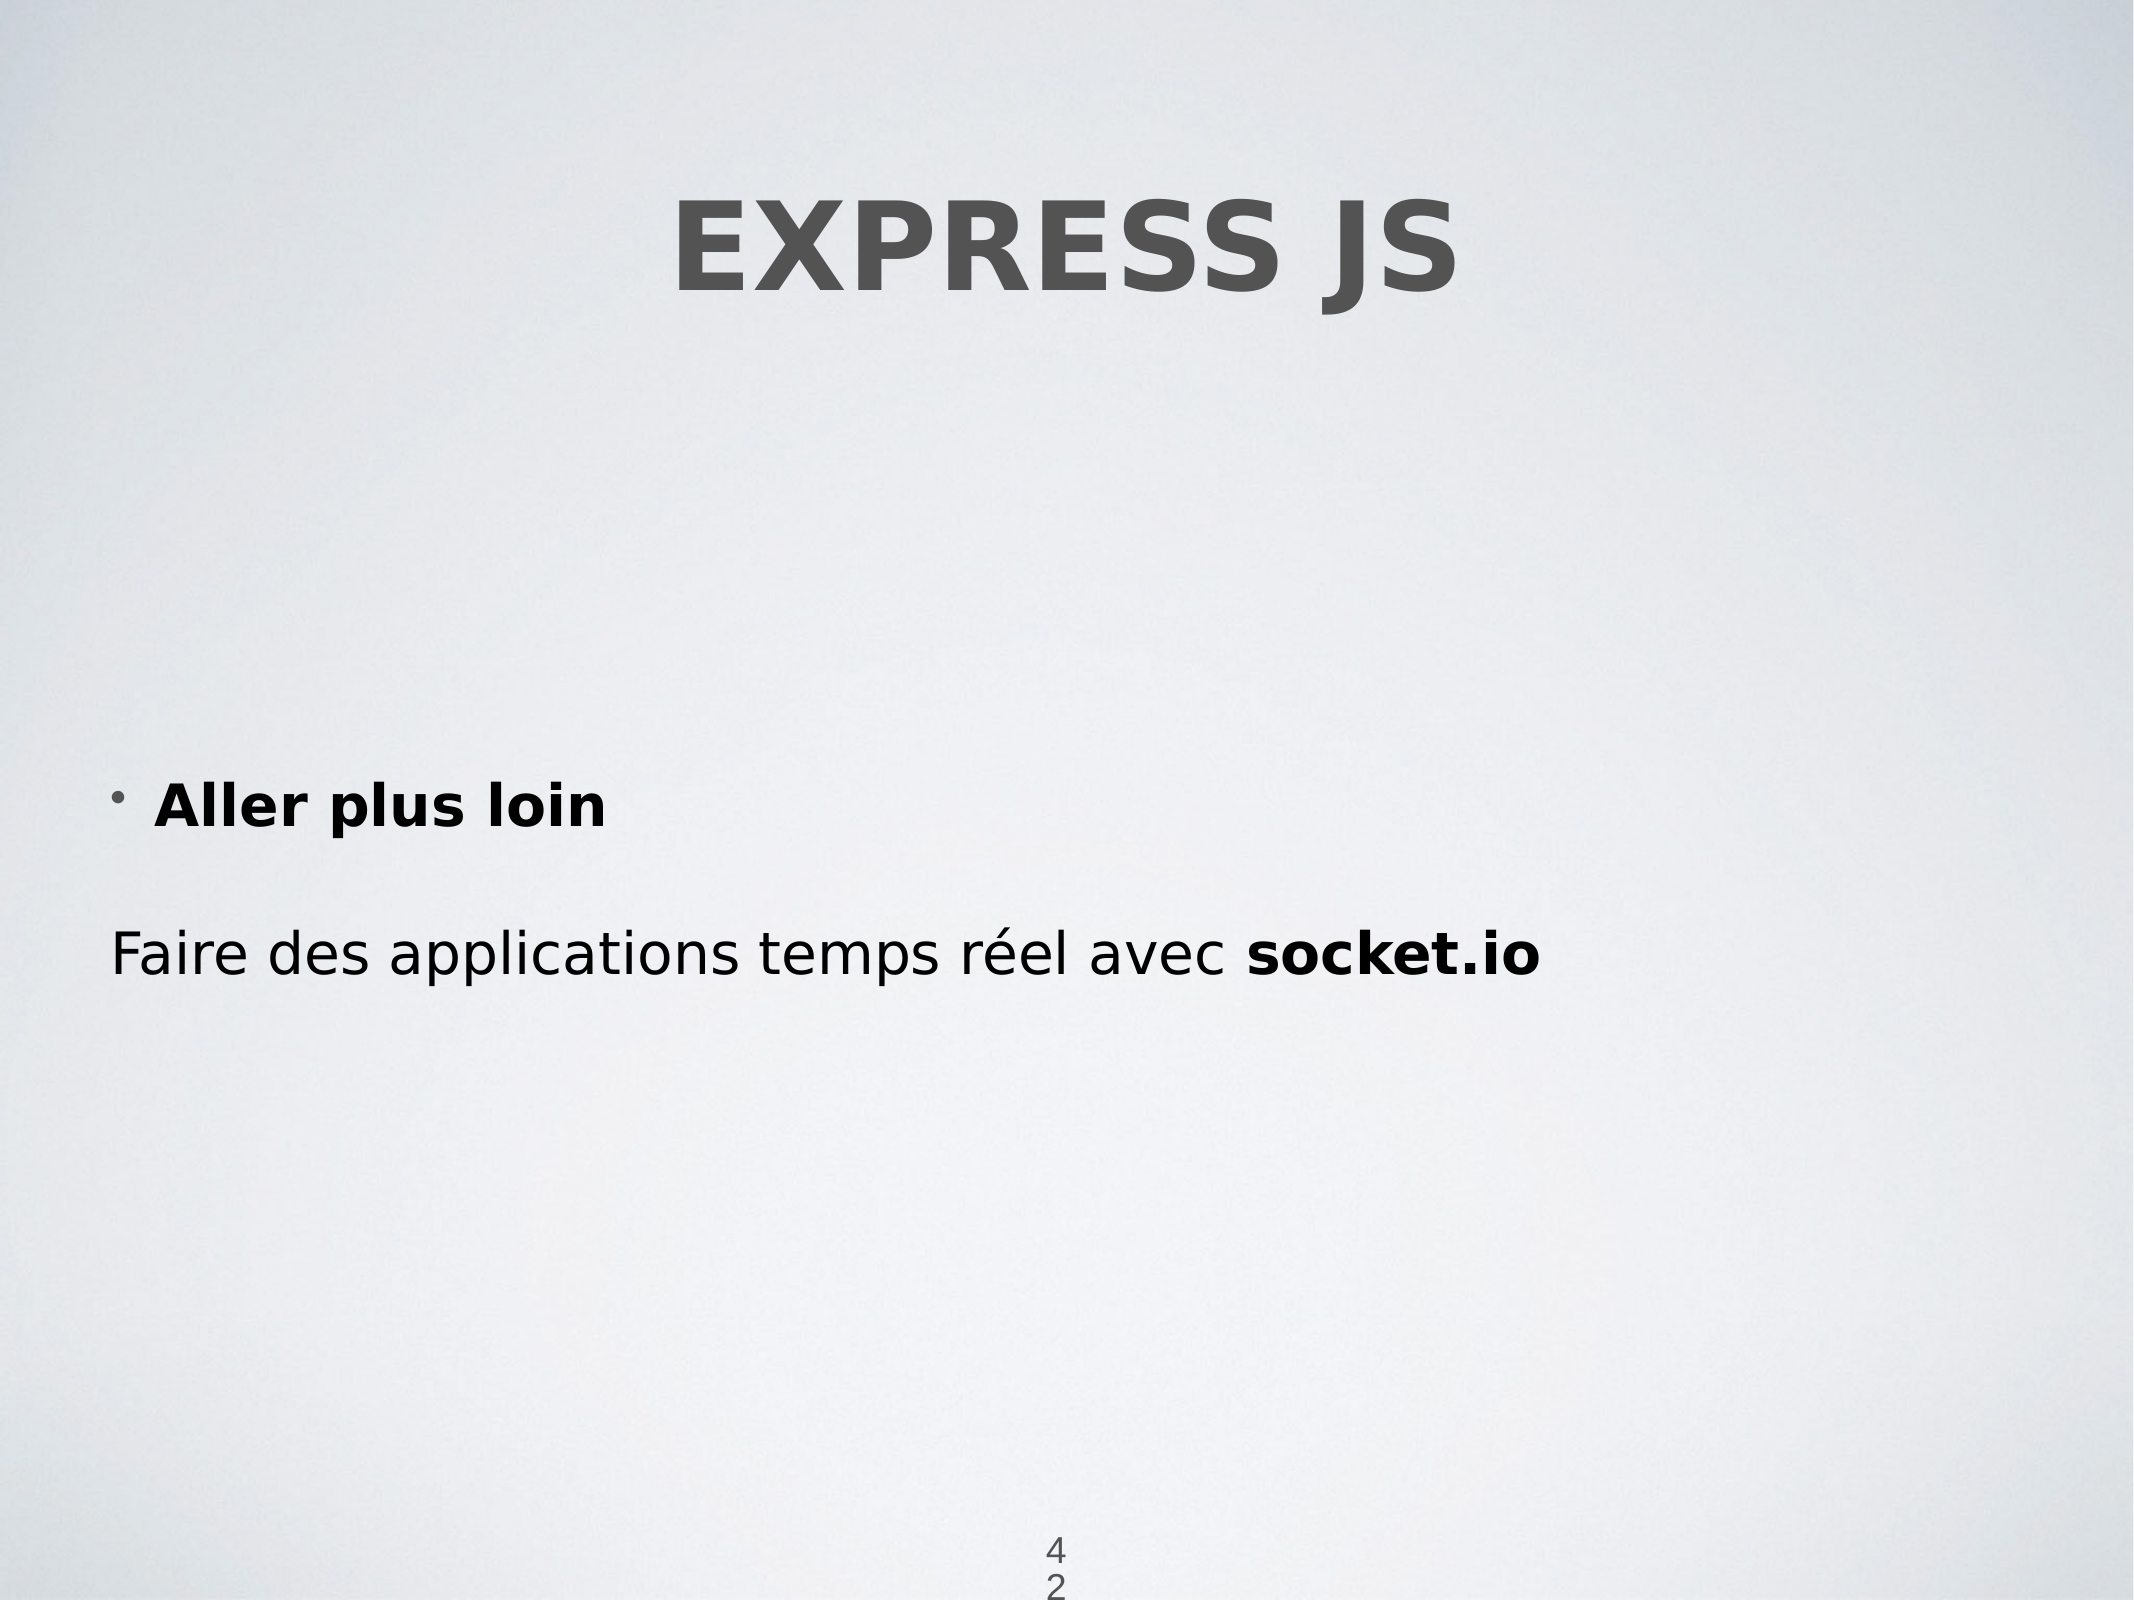

# Express js

Aller plus loin

Faire des applications temps réel avec socket.io

42